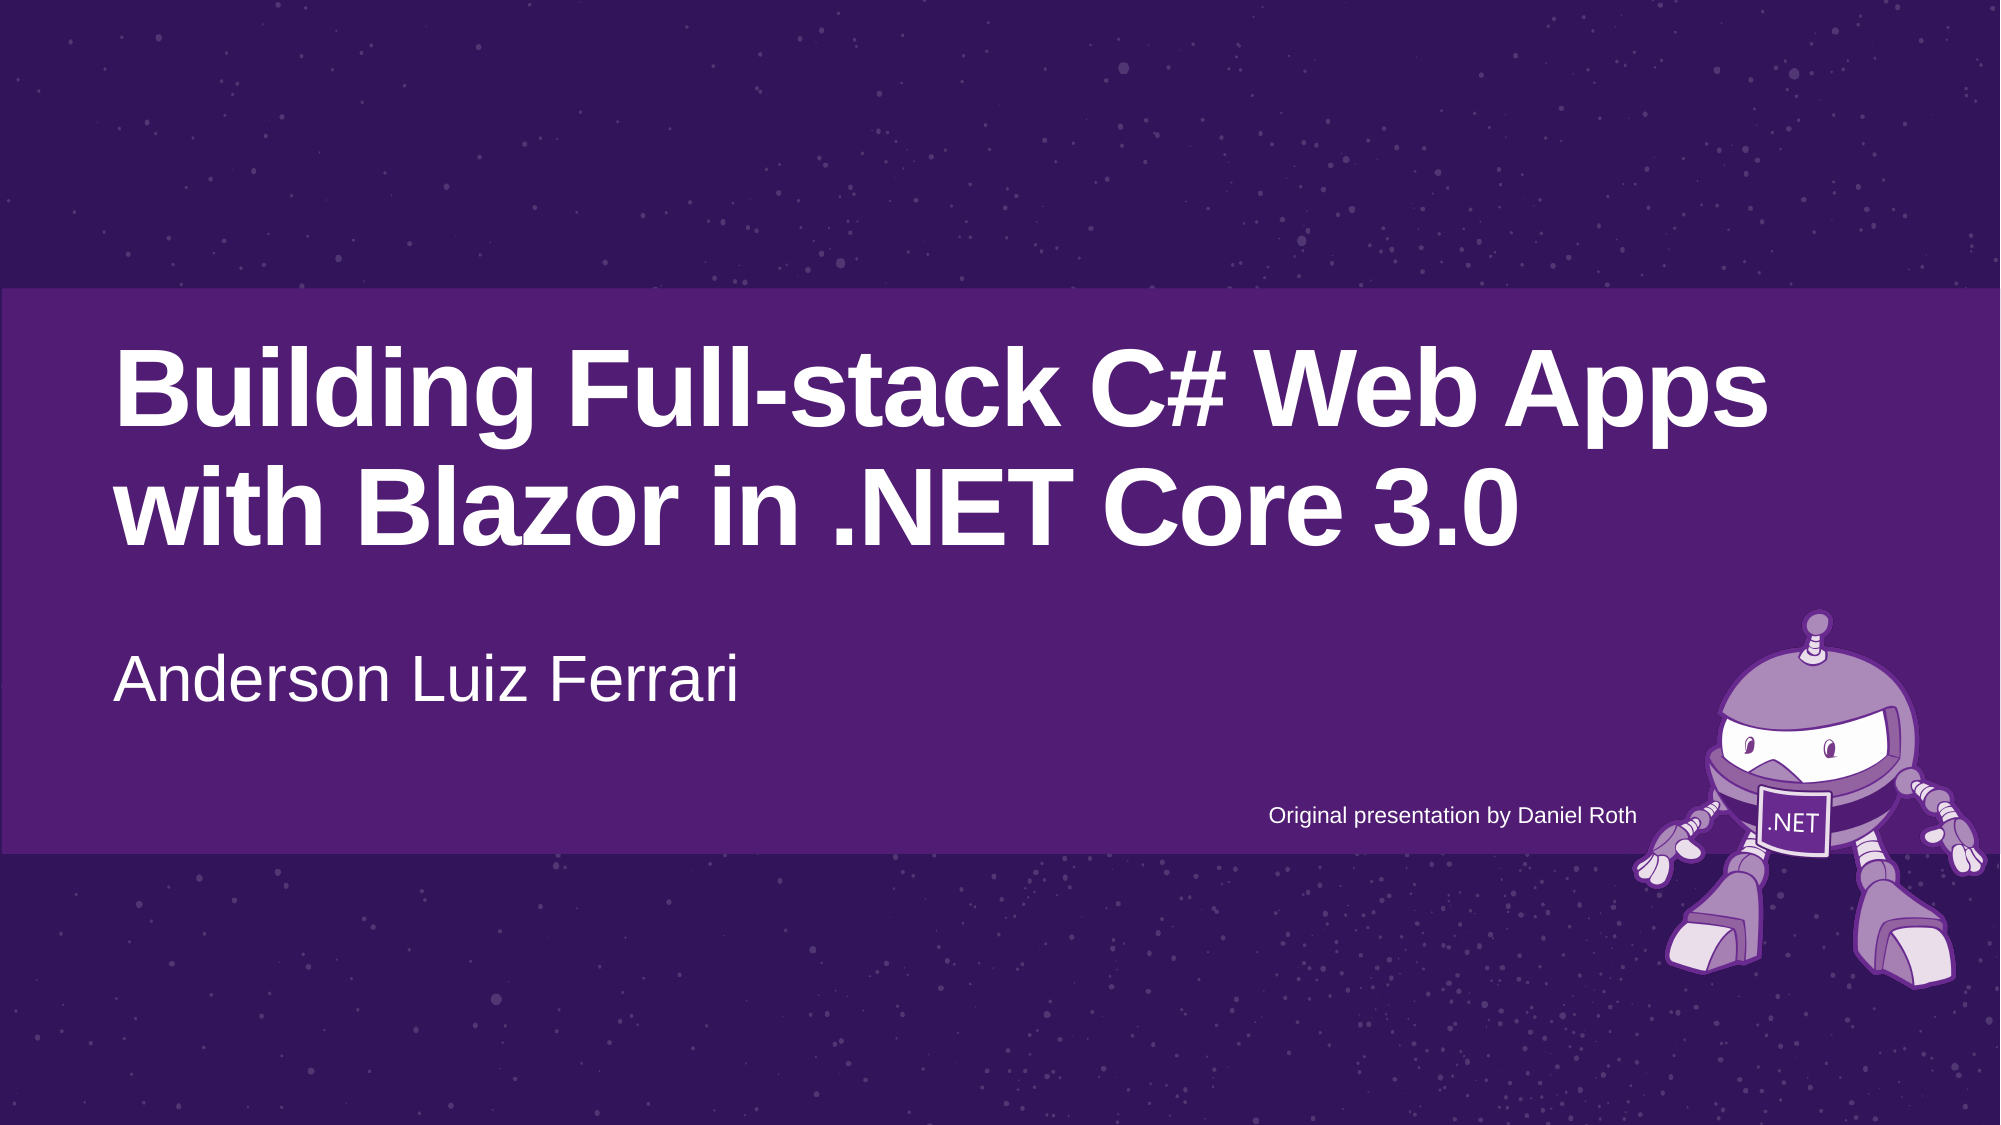

# Building Full-stack C# Web Apps with Blazor in .NET Core 3.0
Anderson Luiz Ferrari
Original presentation by Daniel Roth